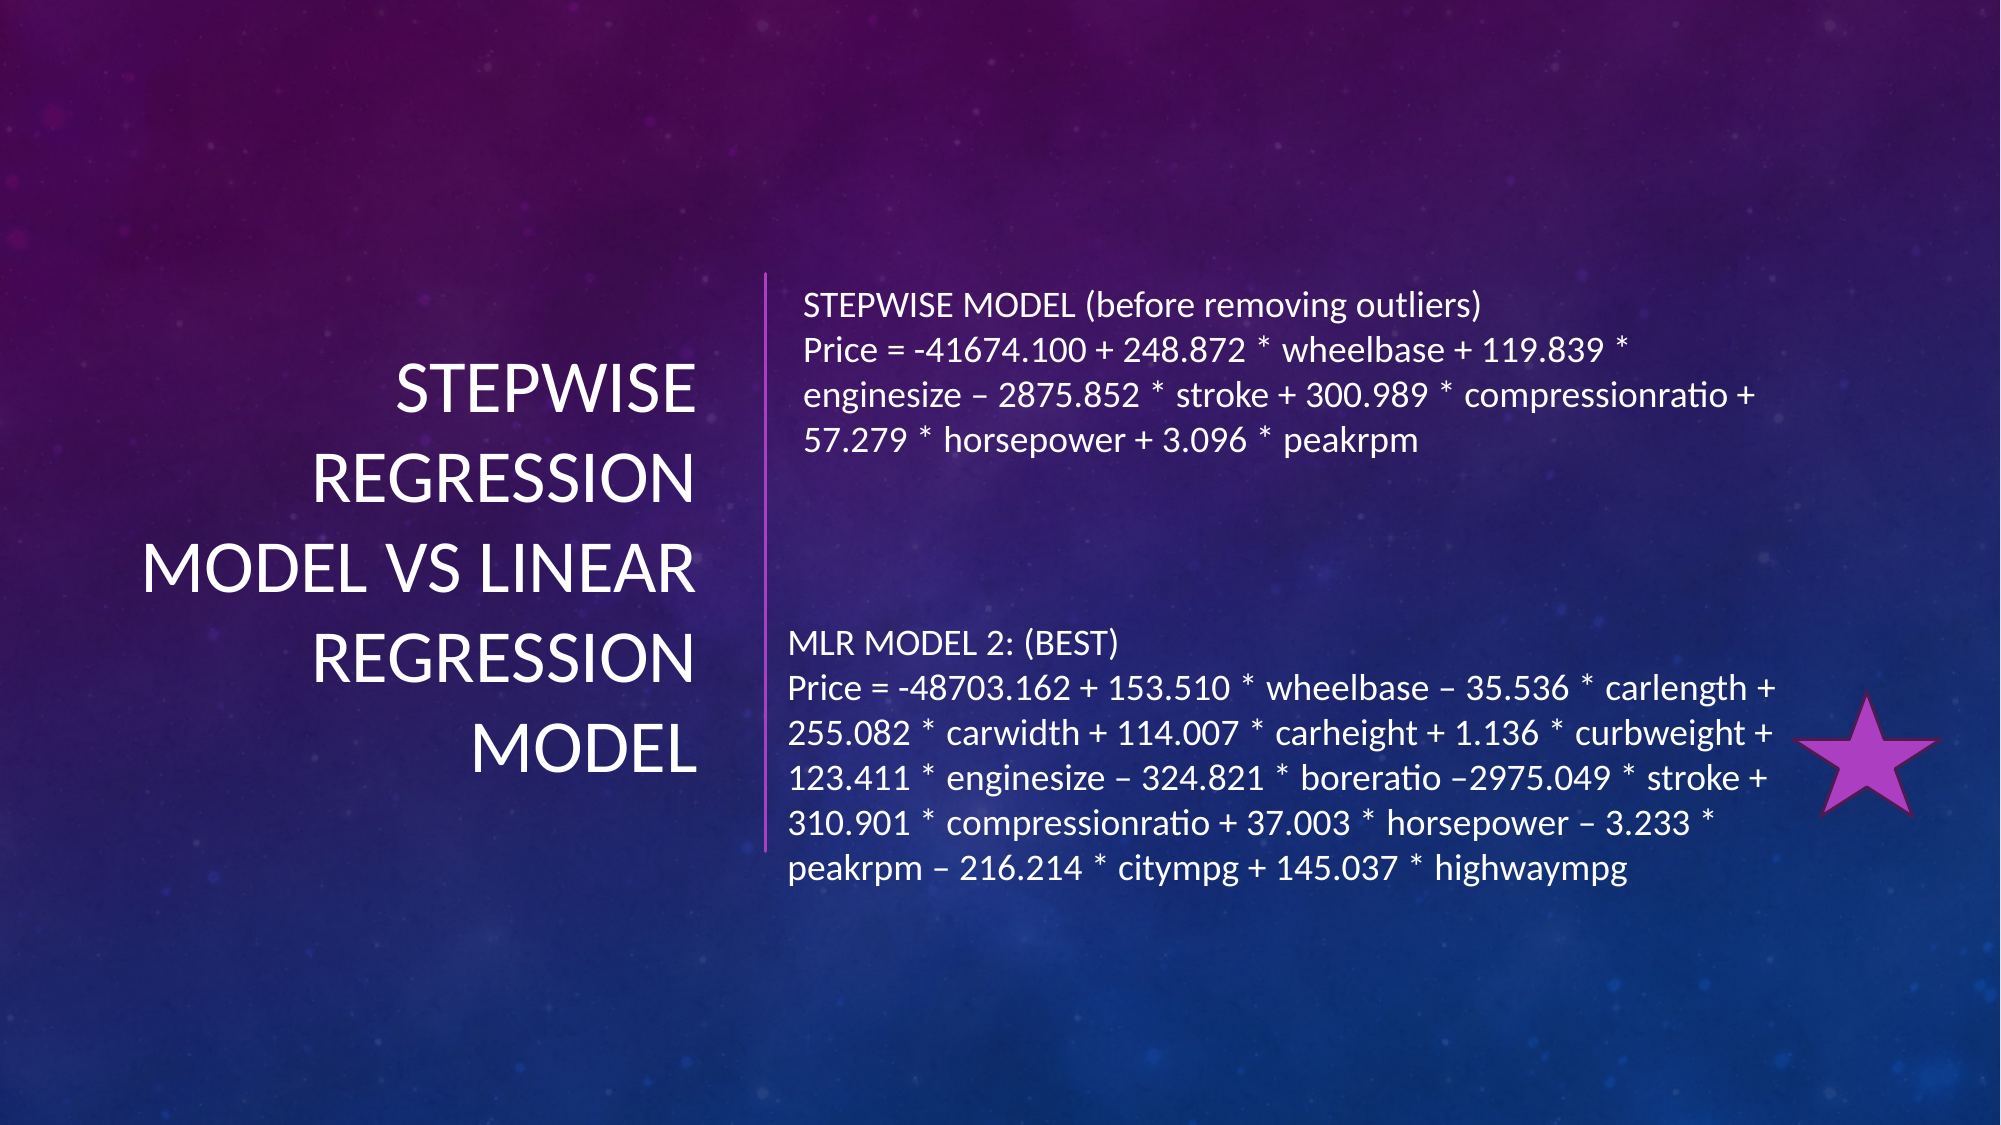

# Stepwise Regression model vs linear regression model
STEPWISE MODEL (before removing outliers)
Price = -41674.100 + 248.872 * wheelbase + 119.839 * enginesize – 2875.852 * stroke + 300.989 * compressionratio + 57.279 * horsepower + 3.096 * peakrpm
MLR MODEL 2: (BEST)
Price = -48703.162 + 153.510 * wheelbase – 35.536 * carlength + 255.082 * carwidth + 114.007 * carheight + 1.136 * curbweight + 123.411 * enginesize – 324.821 * boreratio –2975.049 * stroke + 310.901 * compressionratio + 37.003 * horsepower – 3.233 * peakrpm – 216.214 * citympg + 145.037 * highwaympg